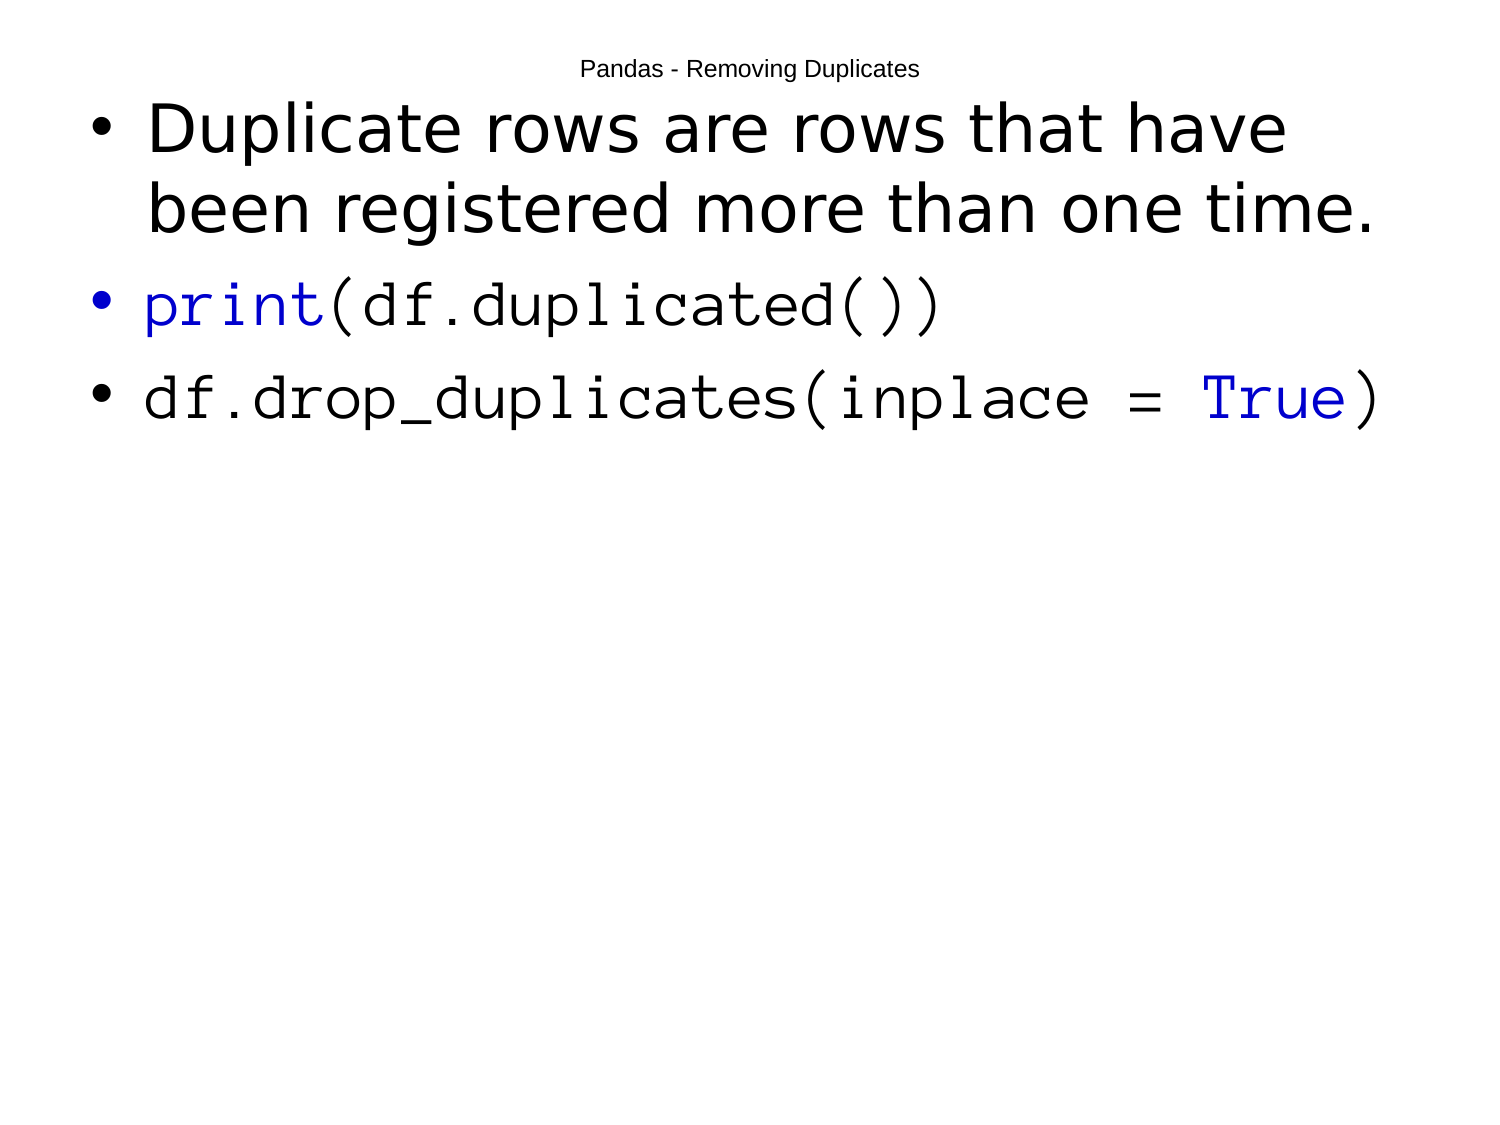

# Pandas - Removing Duplicates
Duplicate rows are rows that have been registered more than one time.
print(df.duplicated())
df.drop_duplicates(inplace = True)